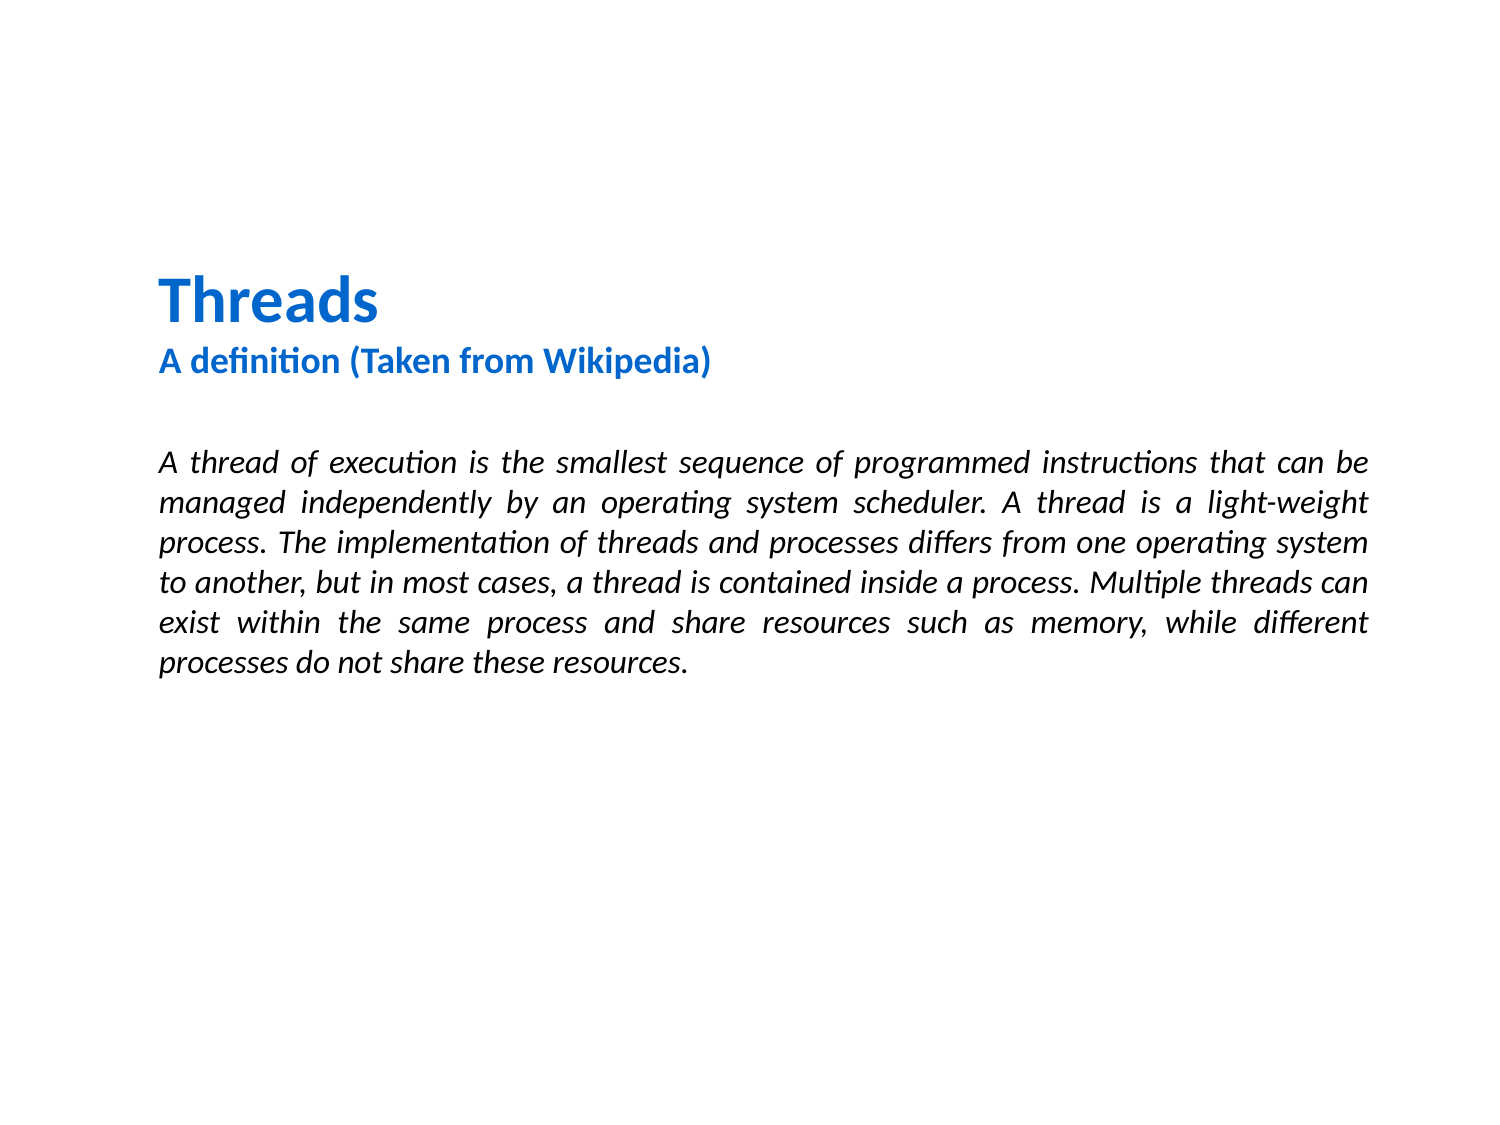

Threads
A definition (Taken from Wikipedia)

A thread of execution is the smallest sequence of programmed instructions that can be managed independently by an operating system scheduler. A thread is a light-weight process. The implementation of threads and processes differs from one operating system to another, but in most cases, a thread is contained inside a process. Multiple threads can exist within the same process and share resources such as memory, while different processes do not share these resources.